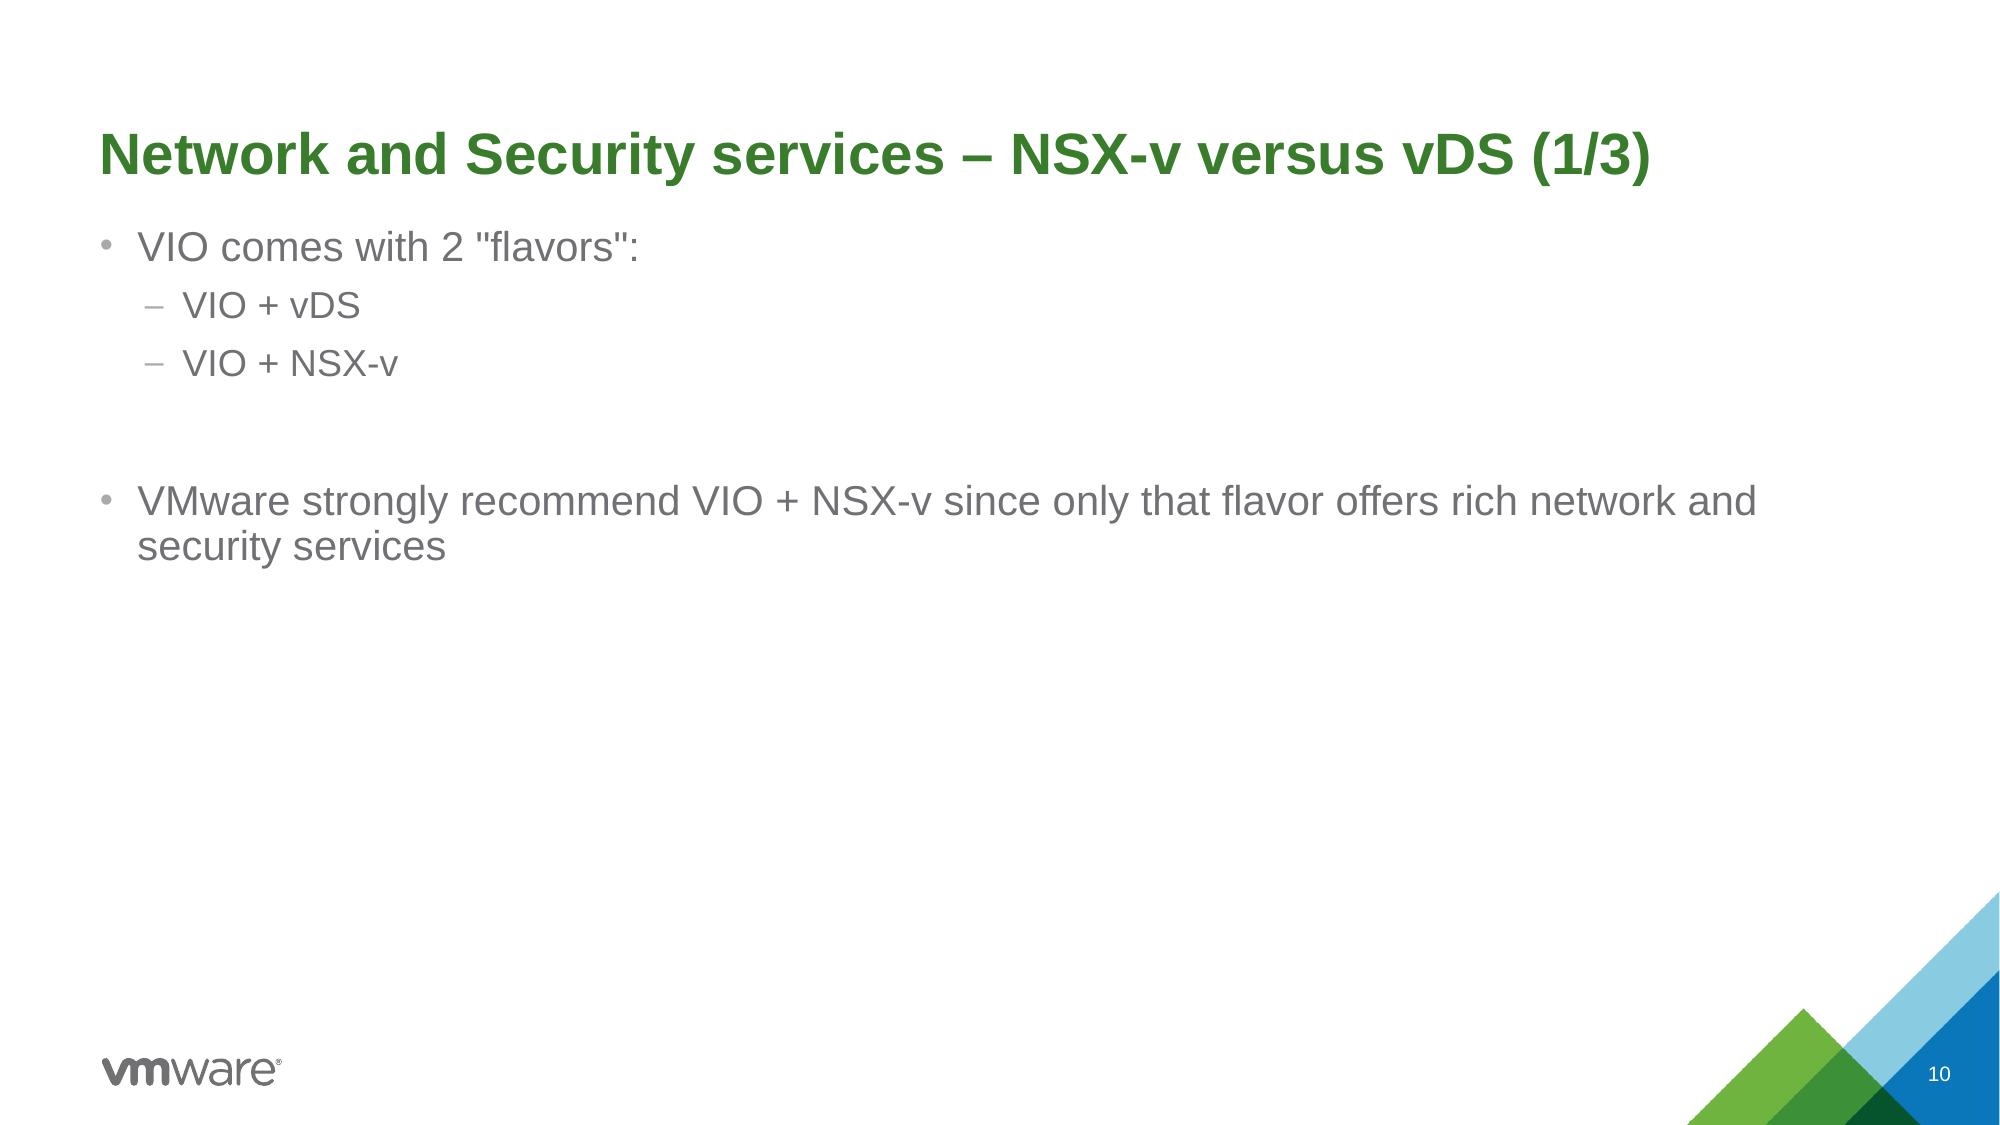

# Network and Security services – NSX-v versus vDS (1/3)
VIO comes with 2 "flavors":
VIO + vDS
VIO + NSX-v

VMware strongly recommend VIO + NSX-v since only that flavor offers rich network and security services
10